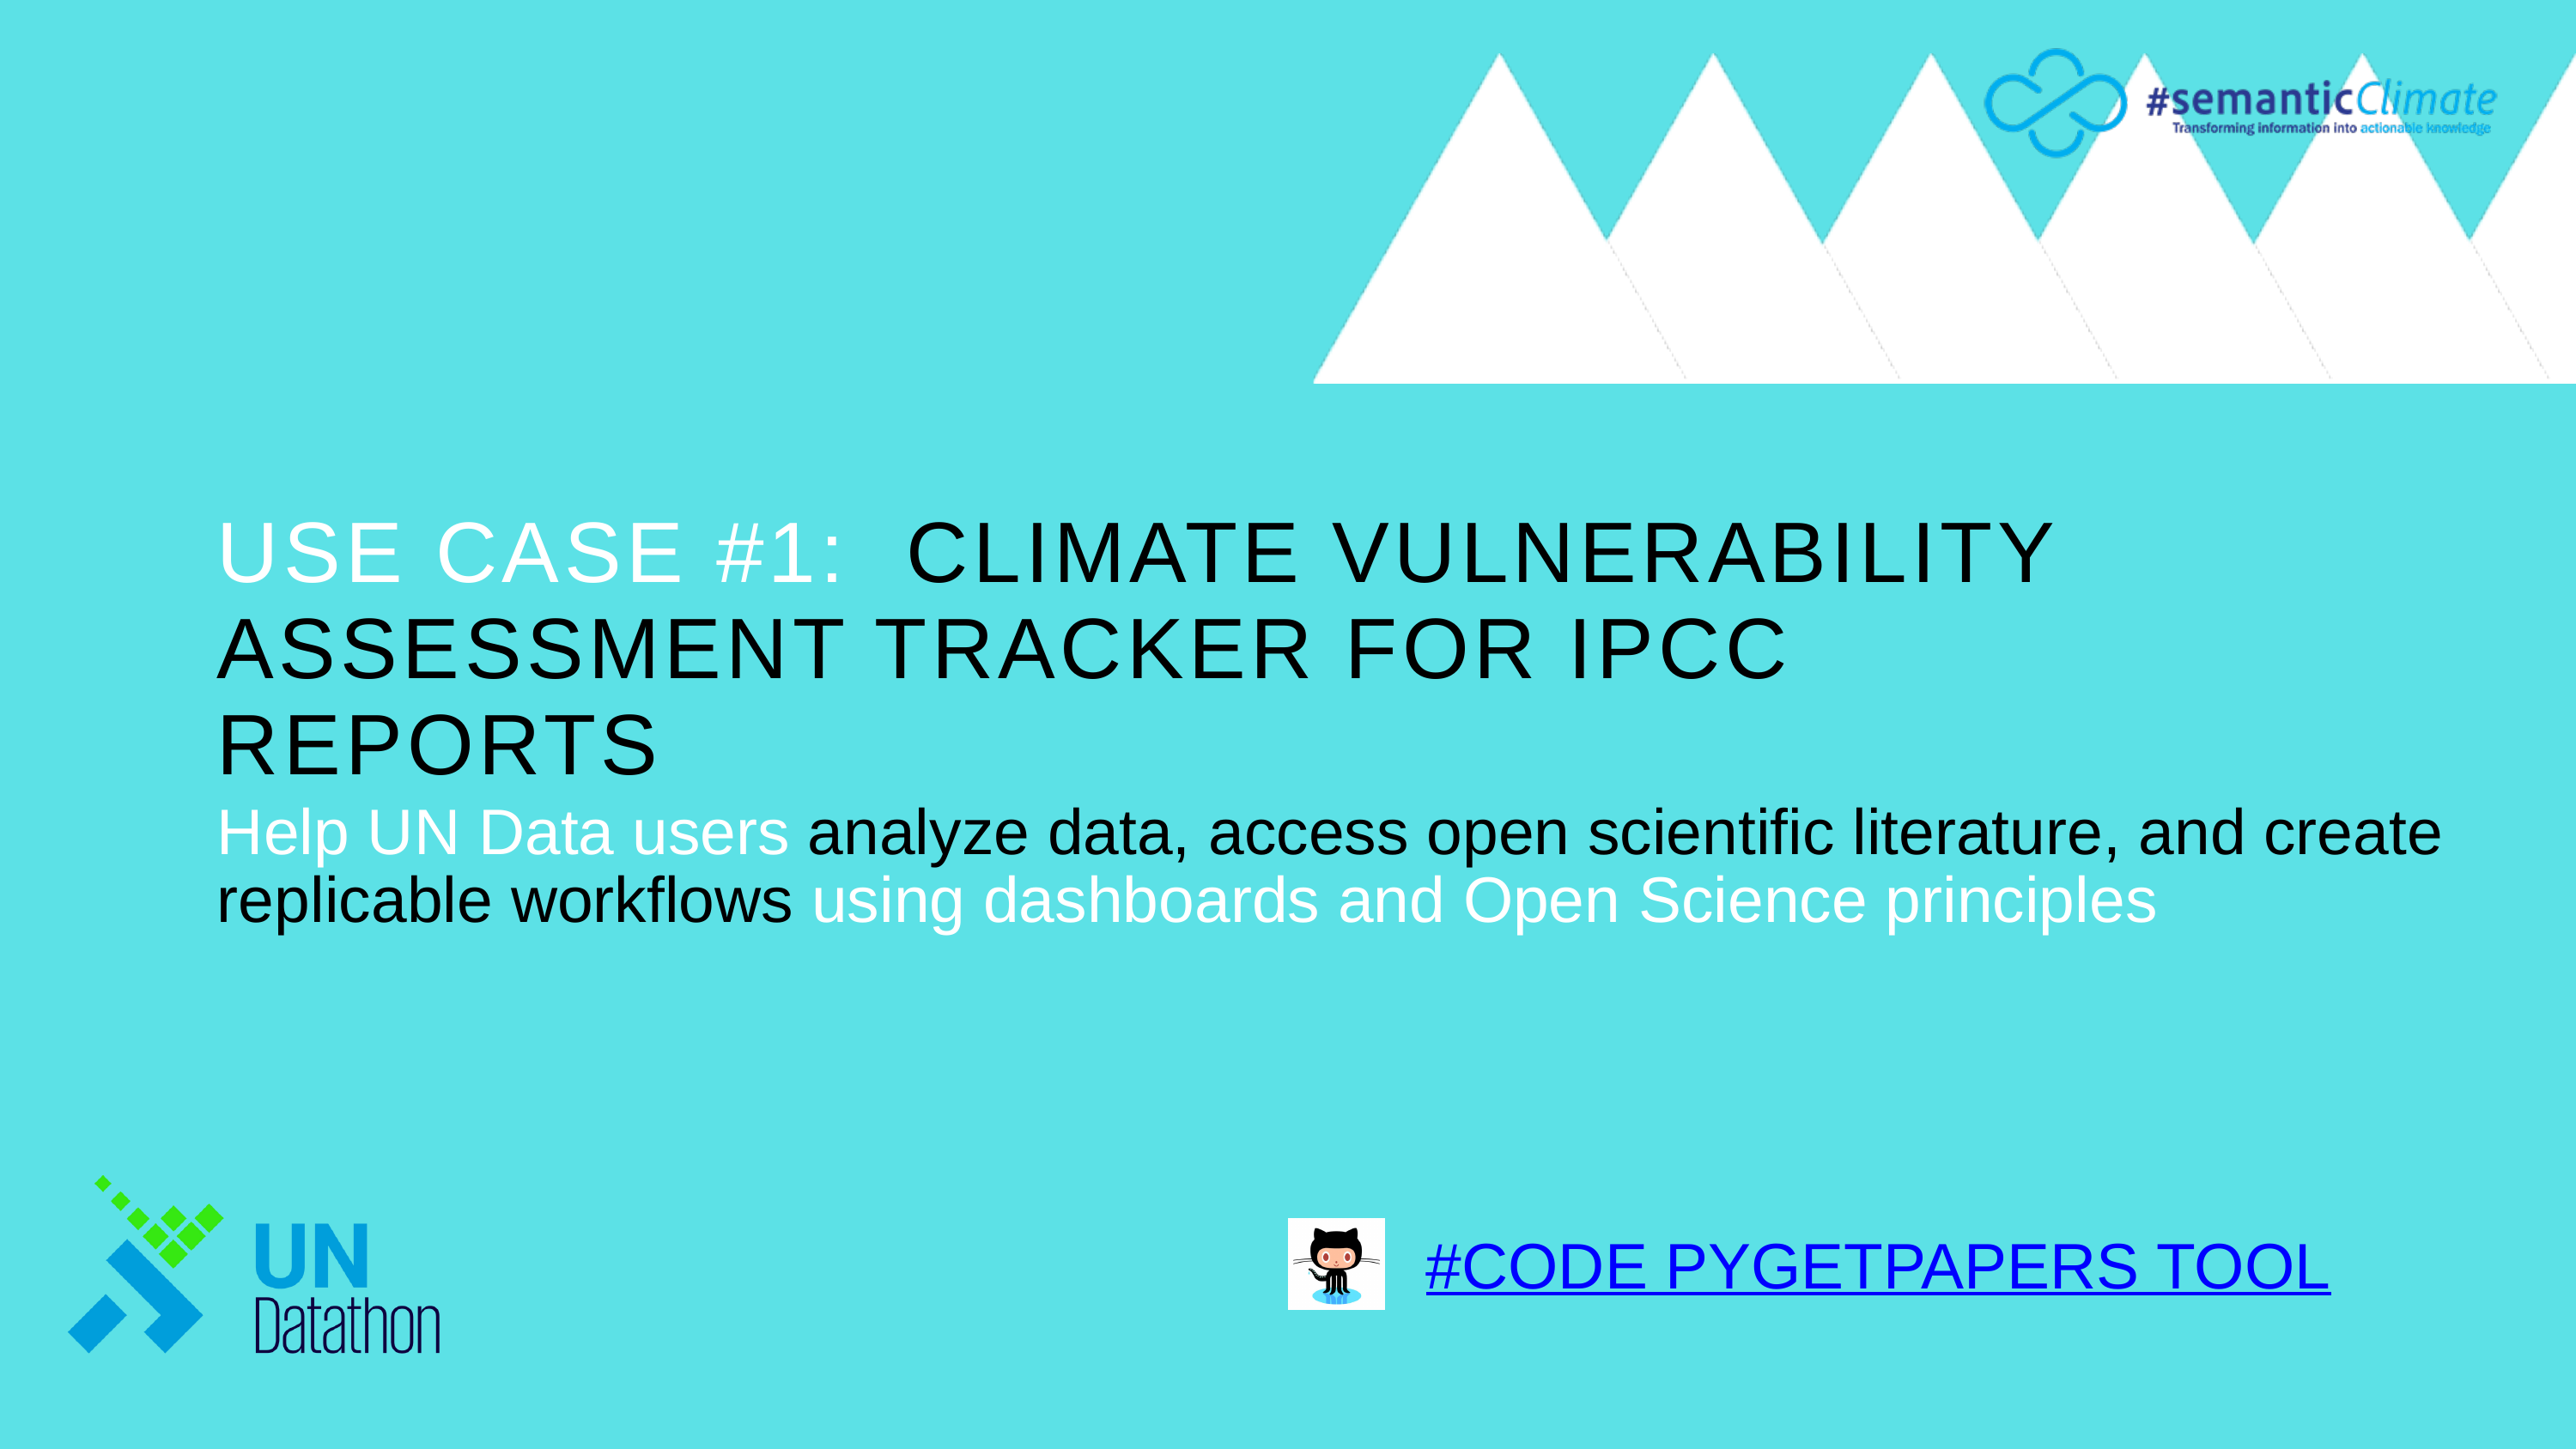

USE CASE #1:  CLIMATE VULNERABILITY ASSESSMENT TRACKER FOR IPCC REPORTS

Help UN Data users analyze data, access open scientific literature, and create replicable workflows using dashboards and Open Science principles

#CODE PYGETPAPERS TOOL